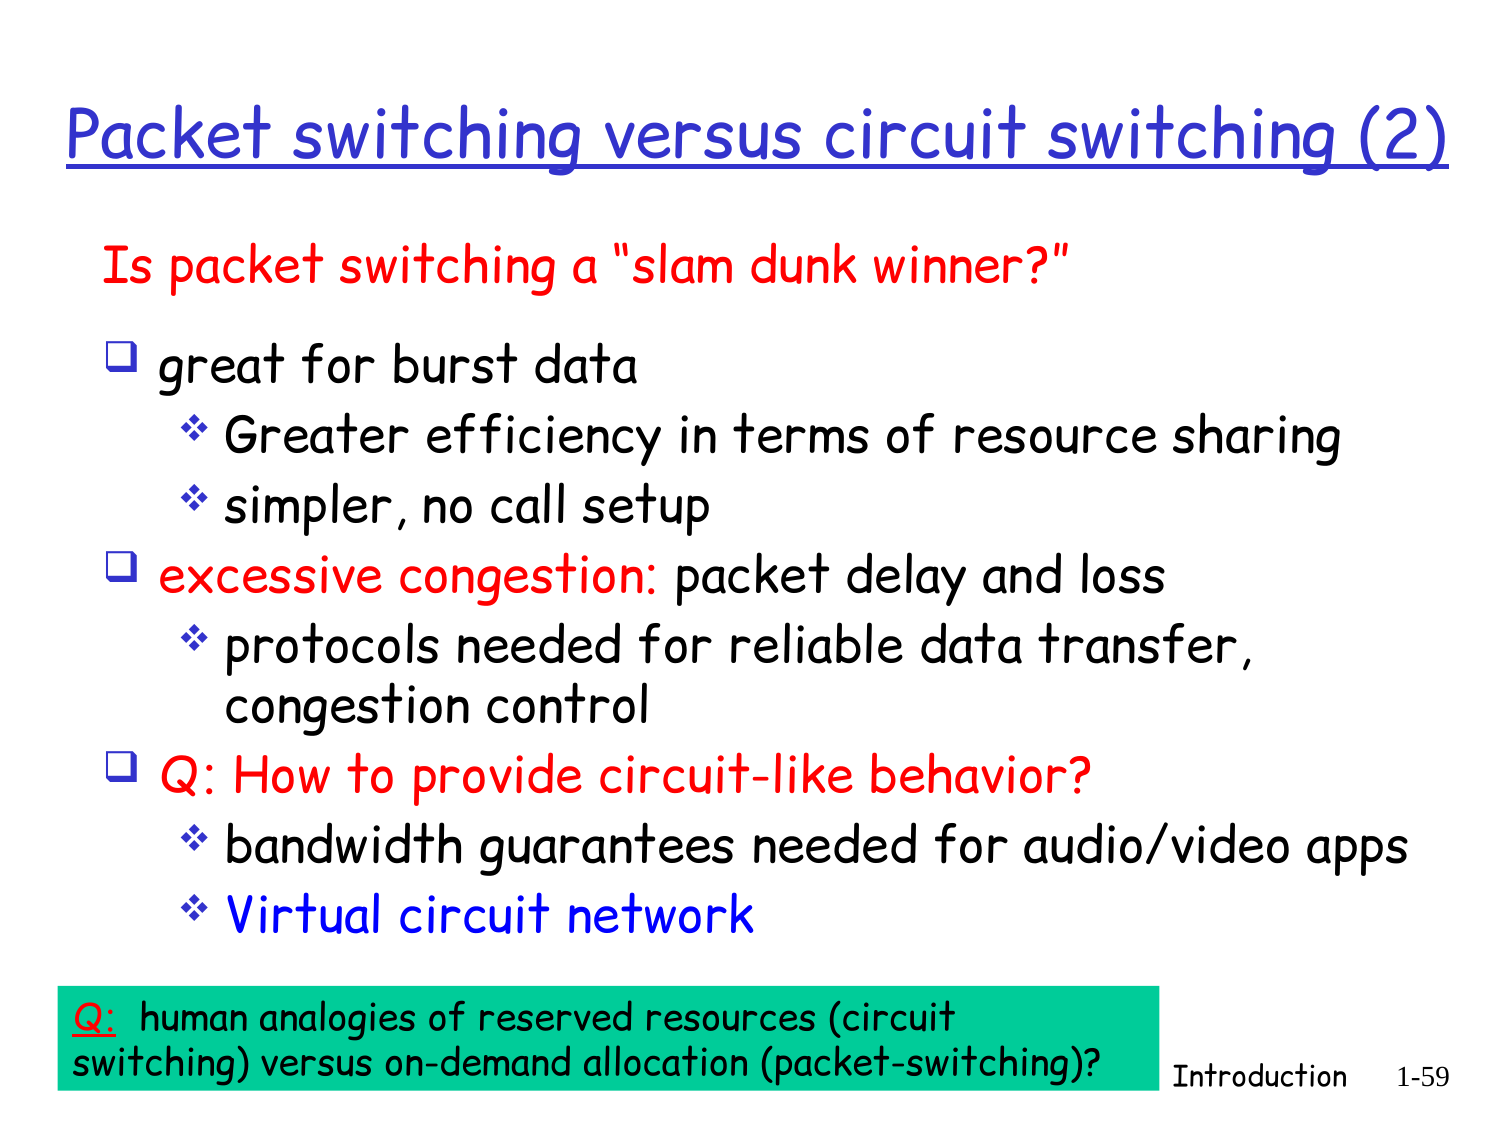

# Packet switching versus circuit switching (2)
Is packet switching a “slam dunk winner?”
great for burst data
Greater efficiency in terms of resource sharing
simpler, no call setup
excessive congestion: packet delay and loss
protocols needed for reliable data transfer, congestion control
Q: How to provide circuit-like behavior?
bandwidth guarantees needed for audio/video apps
Virtual circuit network
Q:  human analogies of reserved resources (circuit switching) versus on-demand allocation (packet-switching)?
 Introduction
1-59